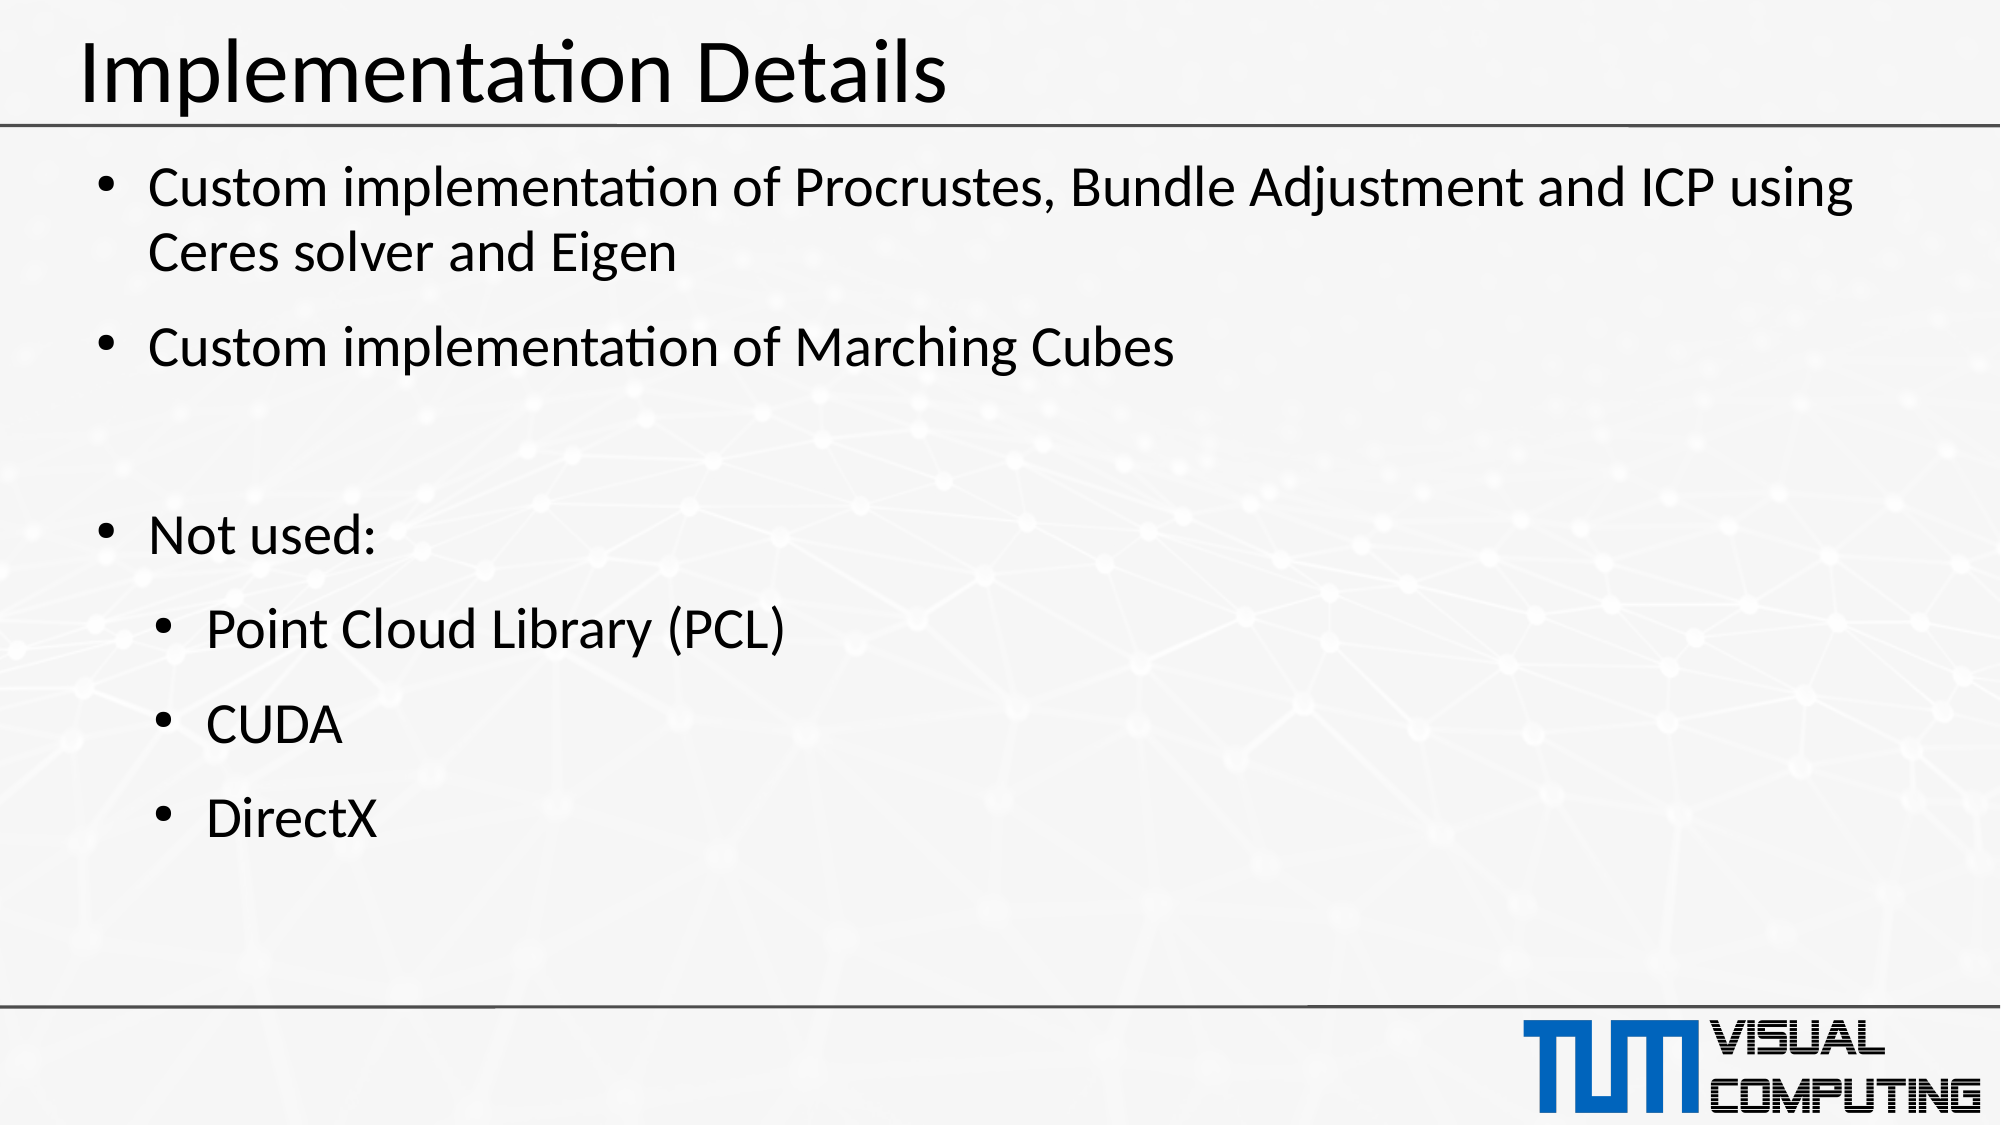

# Implementation Details
Custom implementation of Procrustes, Bundle Adjustment and ICP using Ceres solver and Eigen
Custom implementation of Marching Cubes

Not used:
Point Cloud Library (PCL)
CUDA
DirectX